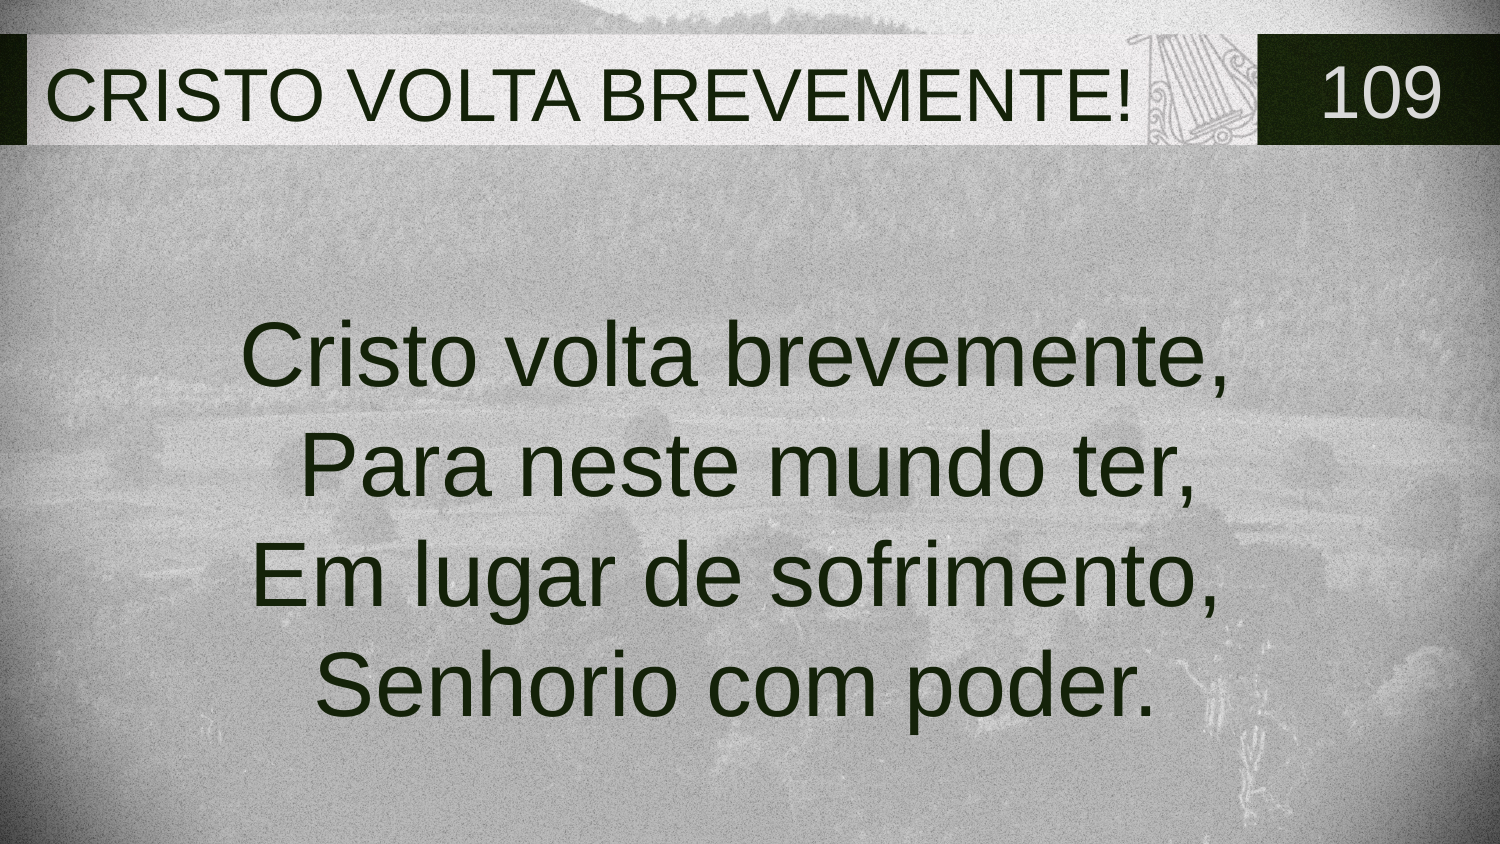

# CRISTO VOLTA BREVEMENTE!
109
Cristo volta brevemente,
Para neste mundo ter,
Em lugar de sofrimento,
Senhorio com poder.